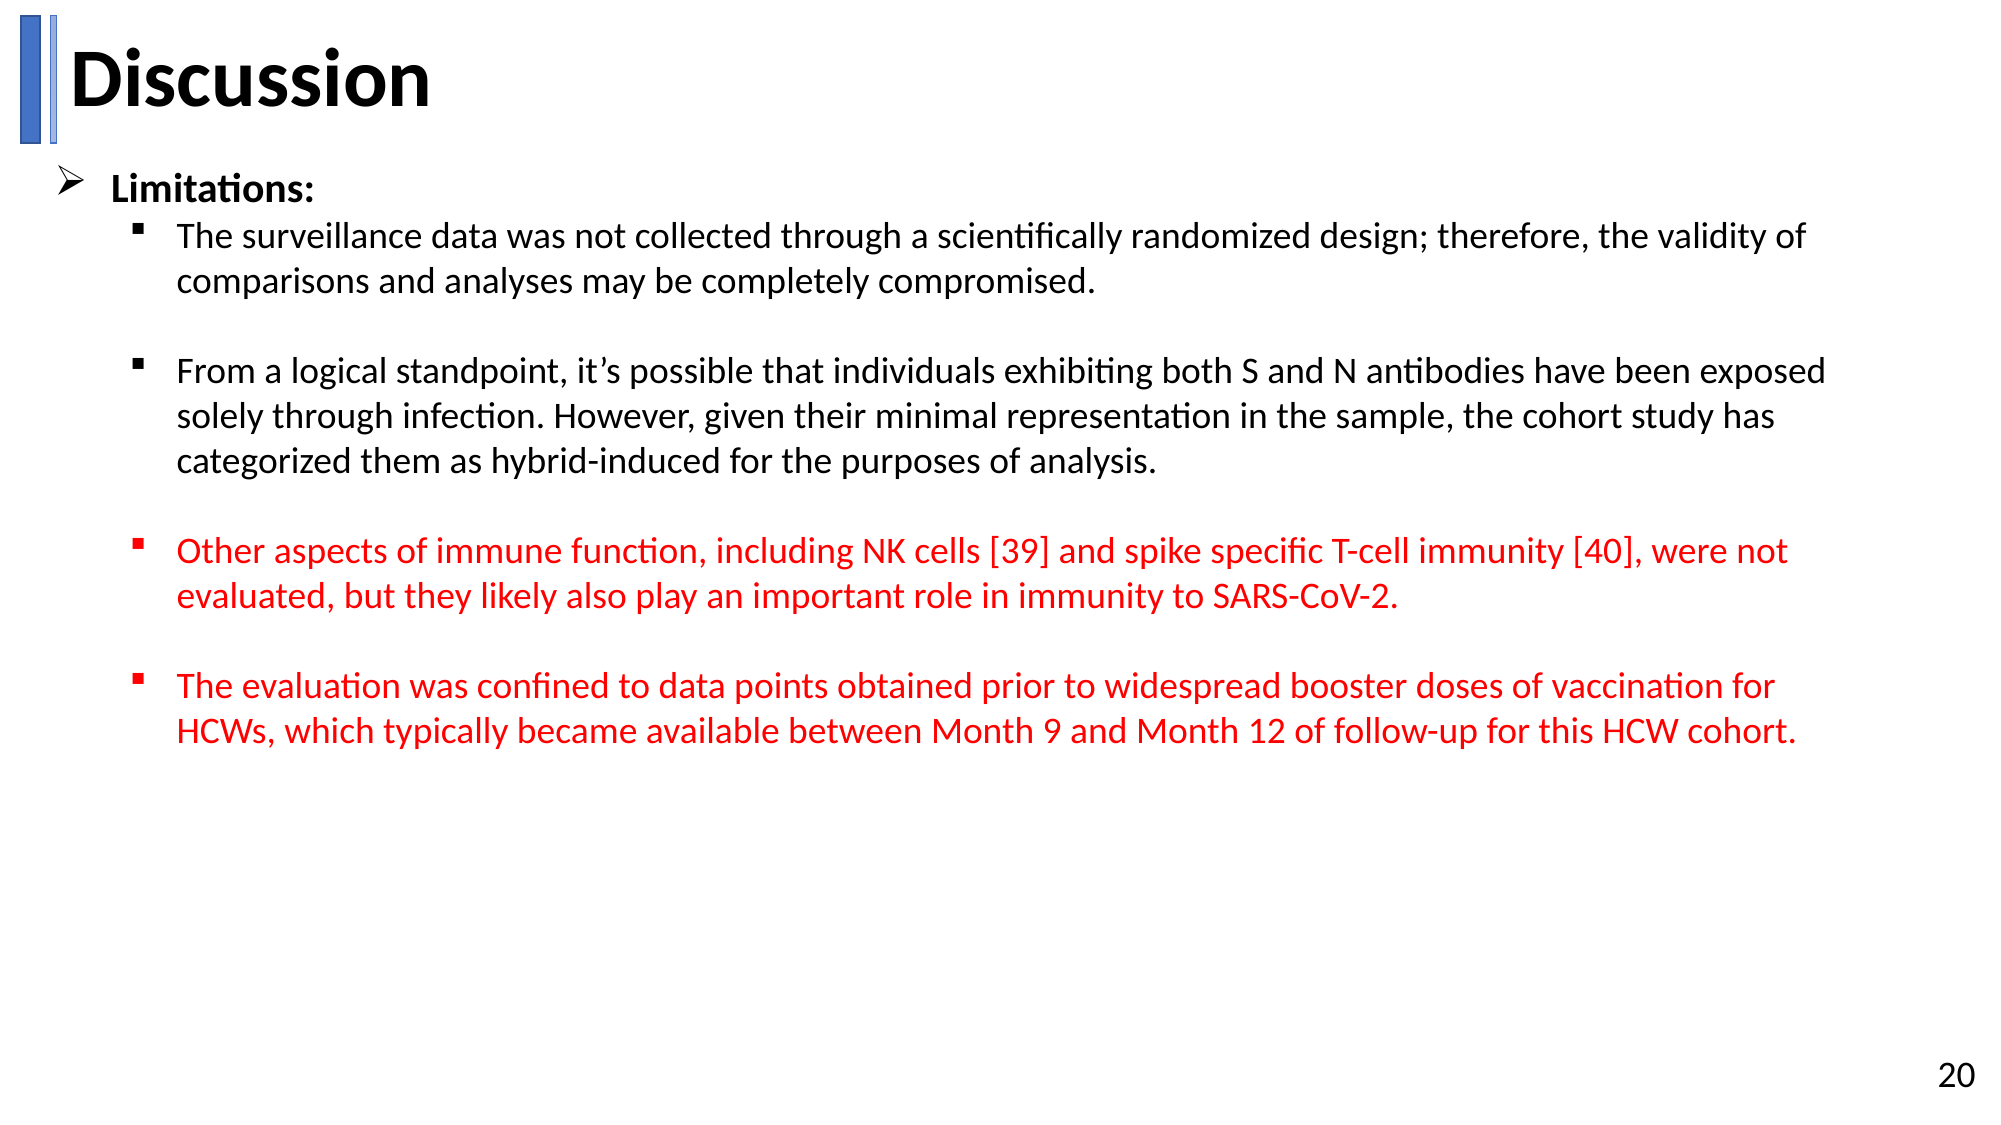

Discussion
Limitations:
The surveillance data was not collected through a scientifically randomized design; therefore, the validity of comparisons and analyses may be completely compromised.

From a logical standpoint, it’s possible that individuals exhibiting both S and N antibodies have been exposed solely through infection. However, given their minimal representation in the sample, the cohort study has categorized them as hybrid-induced for the purposes of analysis.

Other aspects of immune function, including NK cells [39] and spike specific T-cell immunity [40], were not evaluated, but they likely also play an important role in immunity to SARS-CoV-2.

The evaluation was confined to data points obtained prior to widespread booster doses of vaccination for HCWs, which typically became available between Month 9 and Month 12 of follow-up for this HCW cohort.
20